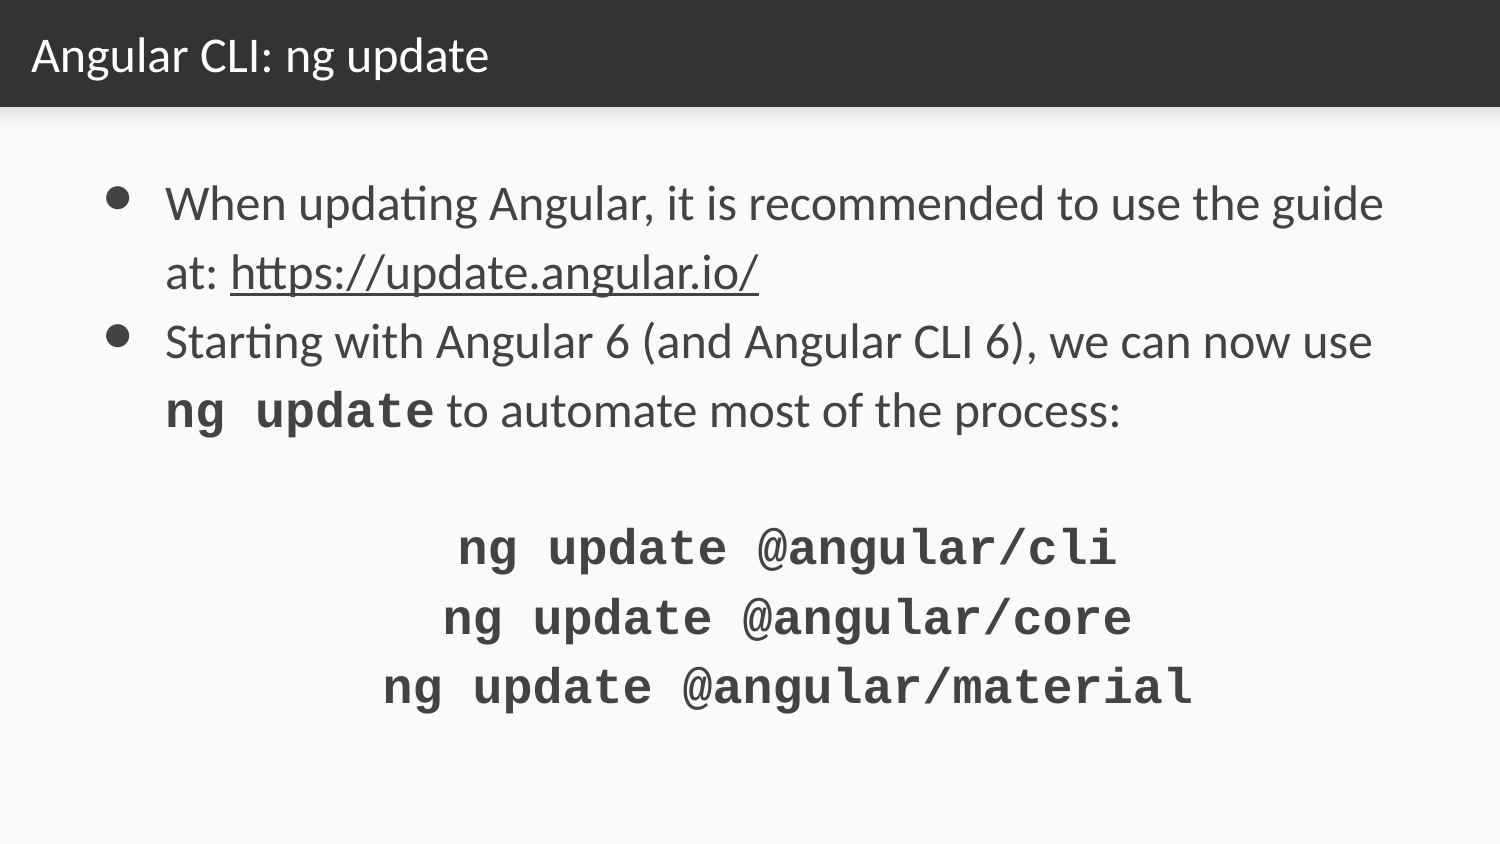

# Angular CLI: ng update
When updating Angular, it is recommended to use the guide at: https://update.angular.io/
Starting with Angular 6 (and Angular CLI 6), we can now use ng update to automate most of the process:

ng update @angular/cli
ng update @angular/core
ng update @angular/material